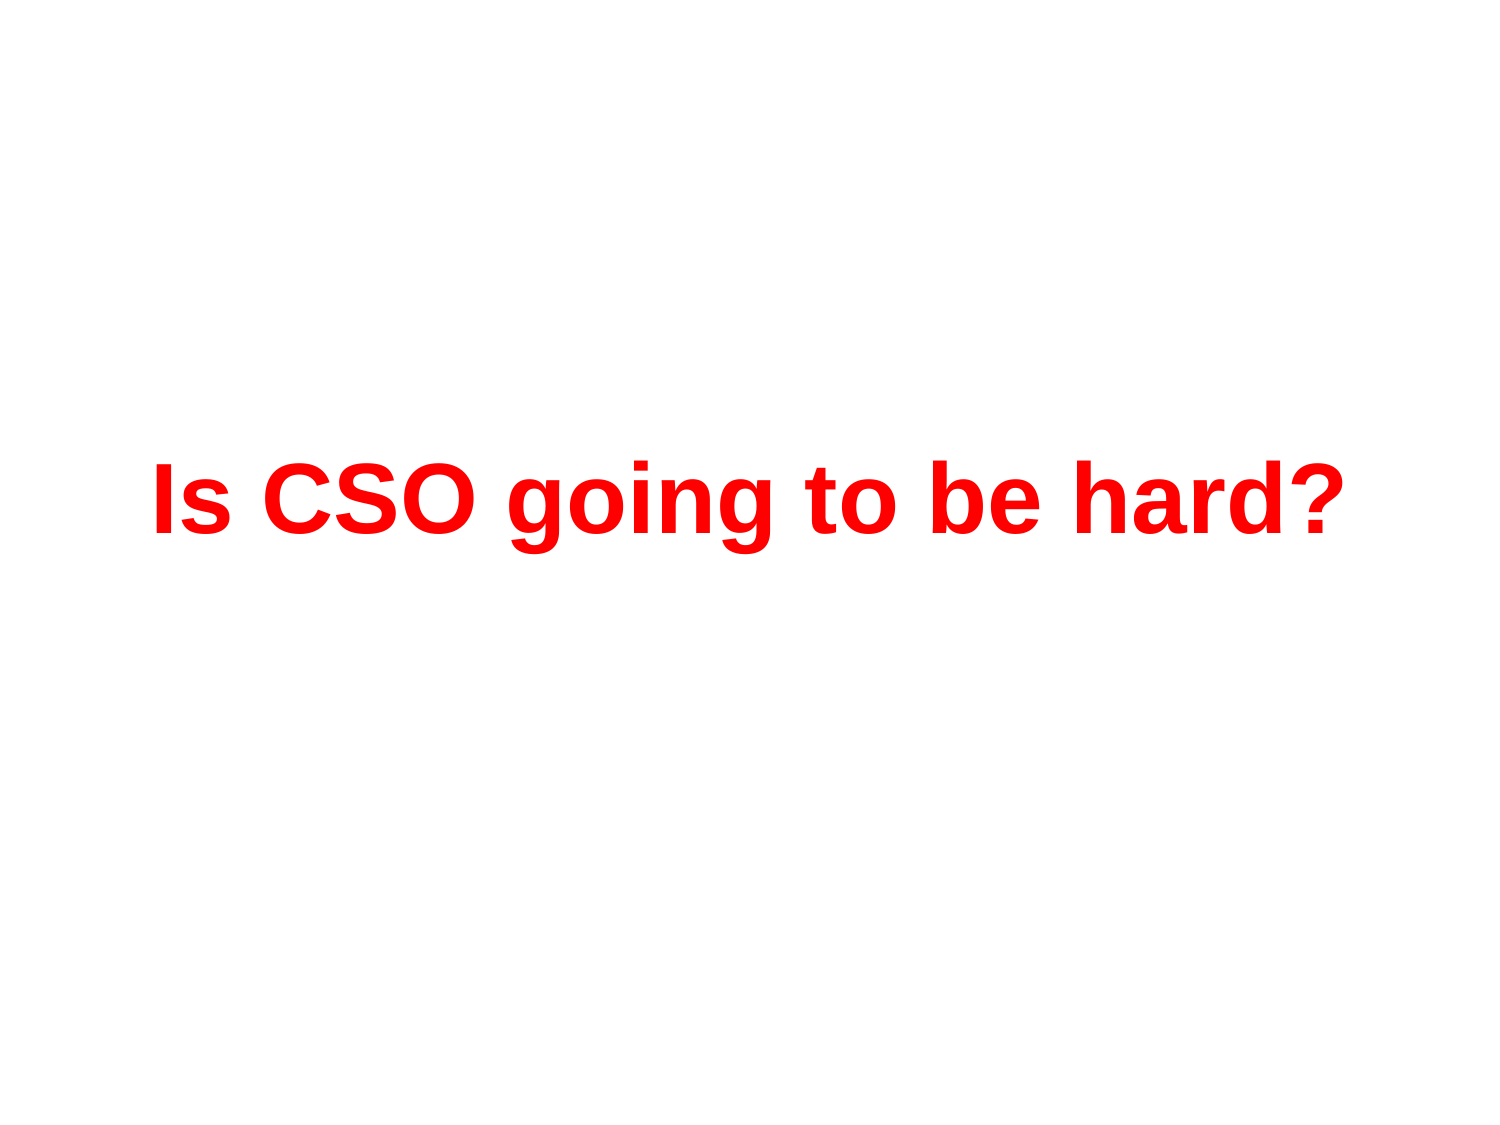

# Is CSO going to be hard?